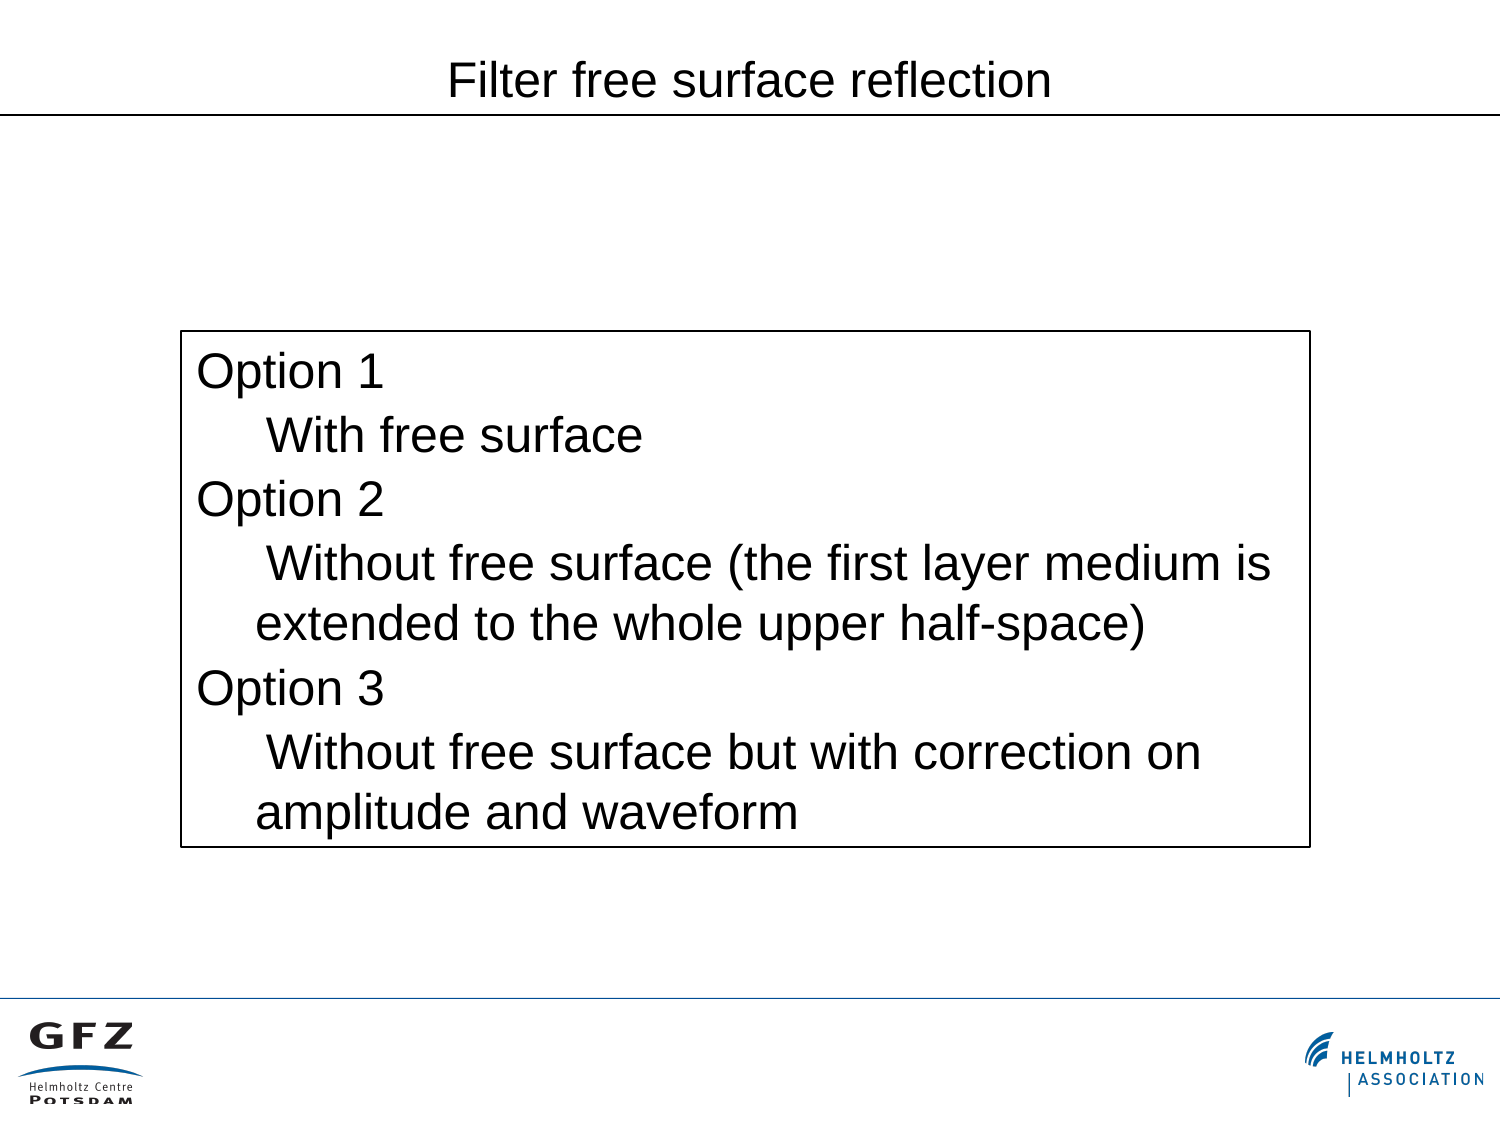

Filter free surface reflection
Option 1
     With free surface
Option 2
     Without free surface (the first layer medium is extended to the whole upper half-space)
Option 3
     Without free surface but with correction on amplitude and waveform